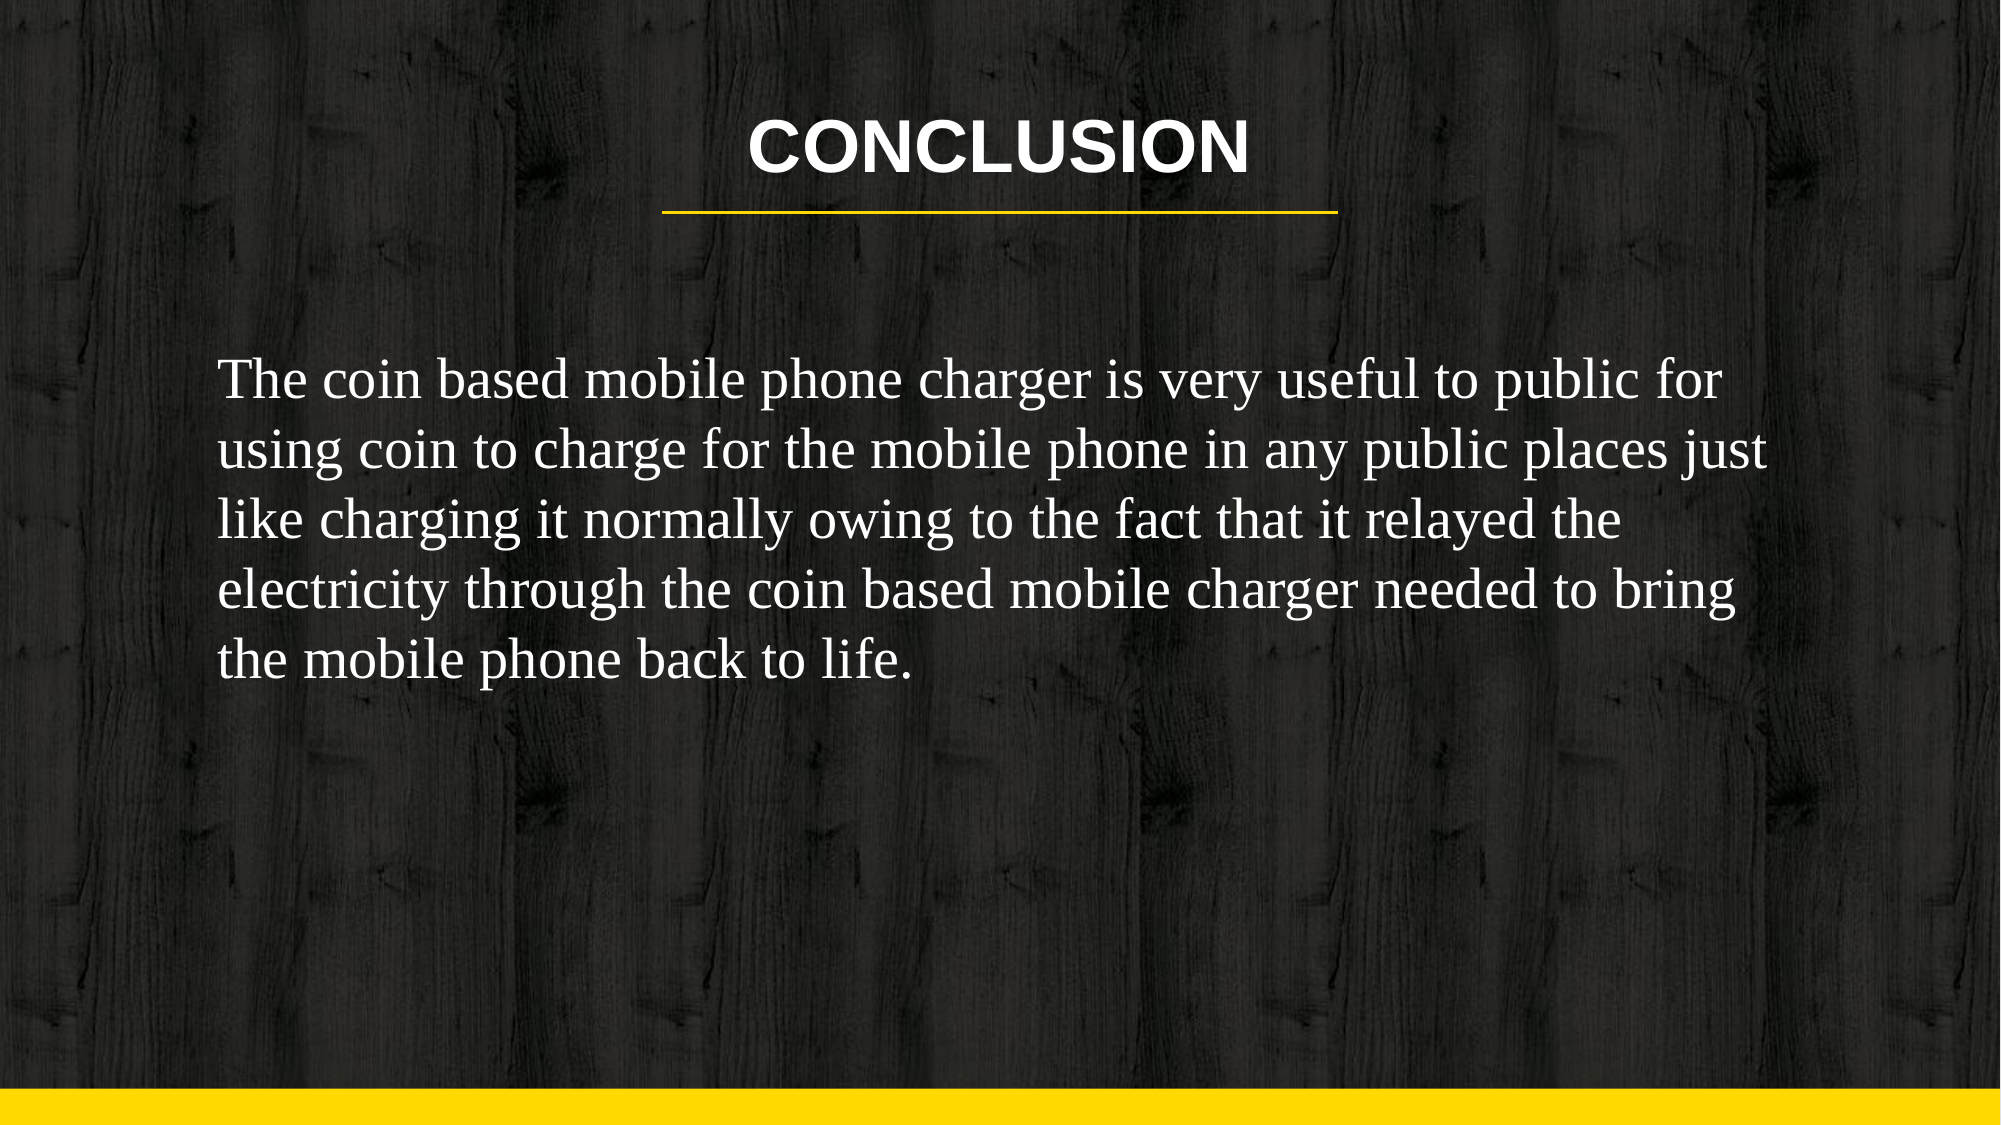

# CONCLUSION
The coin based mobile phone charger is very useful to public for using coin to charge for the mobile phone in any public places just like charging it normally owing to the fact that it relayed the electricity through the coin based mobile charger needed to bring the mobile phone back to life.